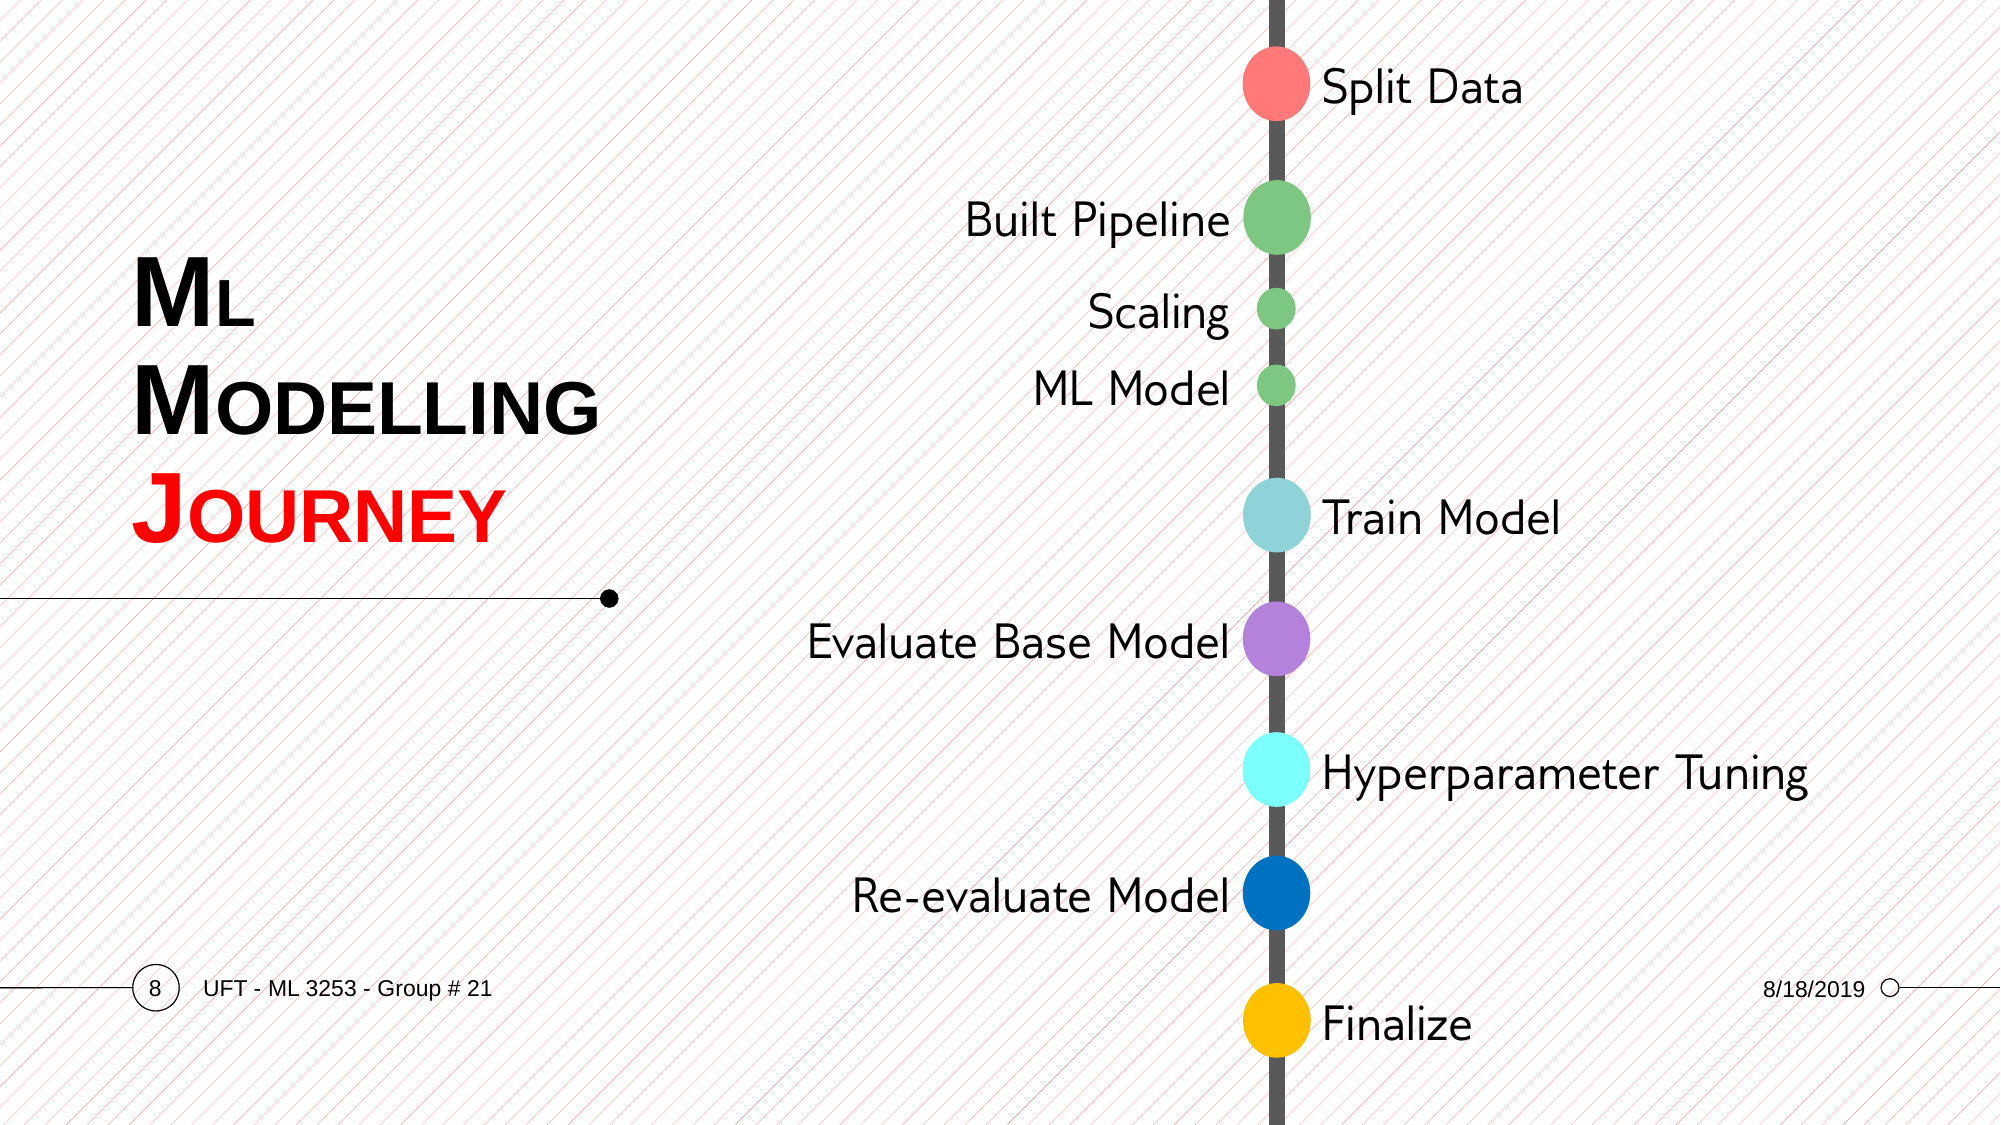

Split Data

Built Pipeline

# ML MODELLING JOURNEY
Scaling

ML Model

Train Model

Evaluate Base Model

Hyperparameter Tuning

Re-evaluate Model

Finalize